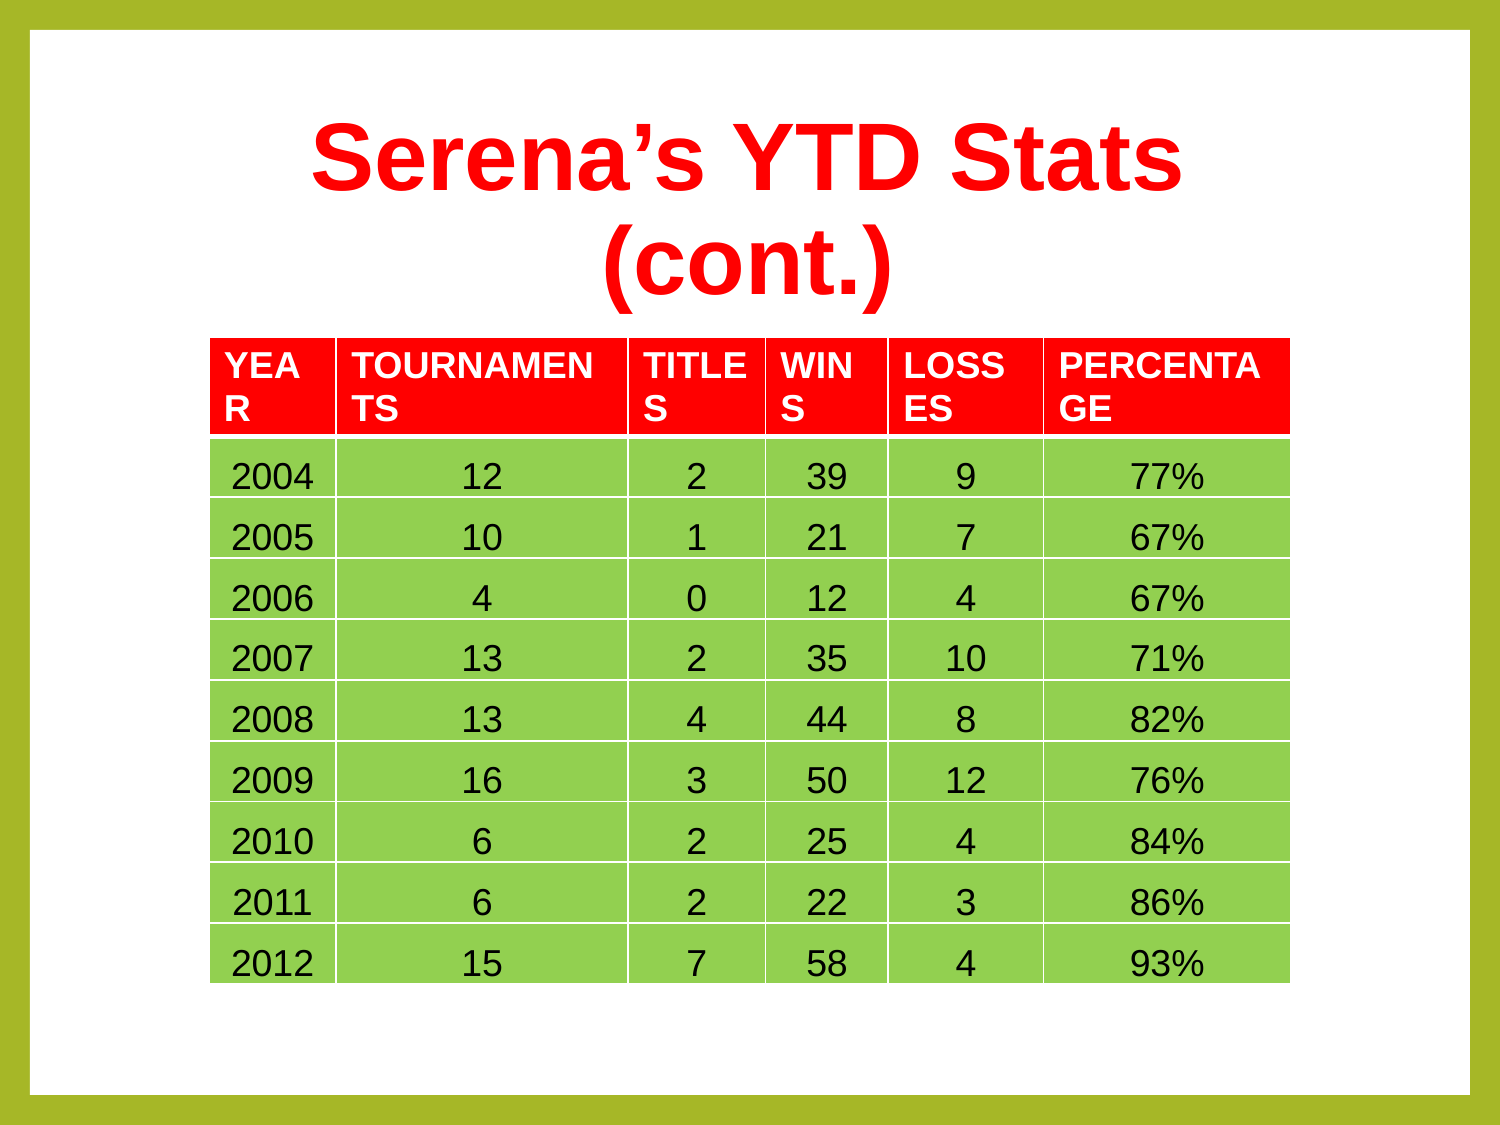

# Serena’s YTD Stats (cont.)
| YEAR | TOURNAMENTS | TITLES | WINS | LOSSES | PERCENTAGE |
| --- | --- | --- | --- | --- | --- |
| 2004 | 12 | 2 | 39 | 9 | 77% |
| 2005 | 10 | 1 | 21 | 7 | 67% |
| 2006 | 4 | 0 | 12 | 4 | 67% |
| 2007 | 13 | 2 | 35 | 10 | 71% |
| 2008 | 13 | 4 | 44 | 8 | 82% |
| 2009 | 16 | 3 | 50 | 12 | 76% |
| 2010 | 6 | 2 | 25 | 4 | 84% |
| 2011 | 6 | 2 | 22 | 3 | 86% |
| 2012 | 15 | 7 | 58 | 4 | 93% |